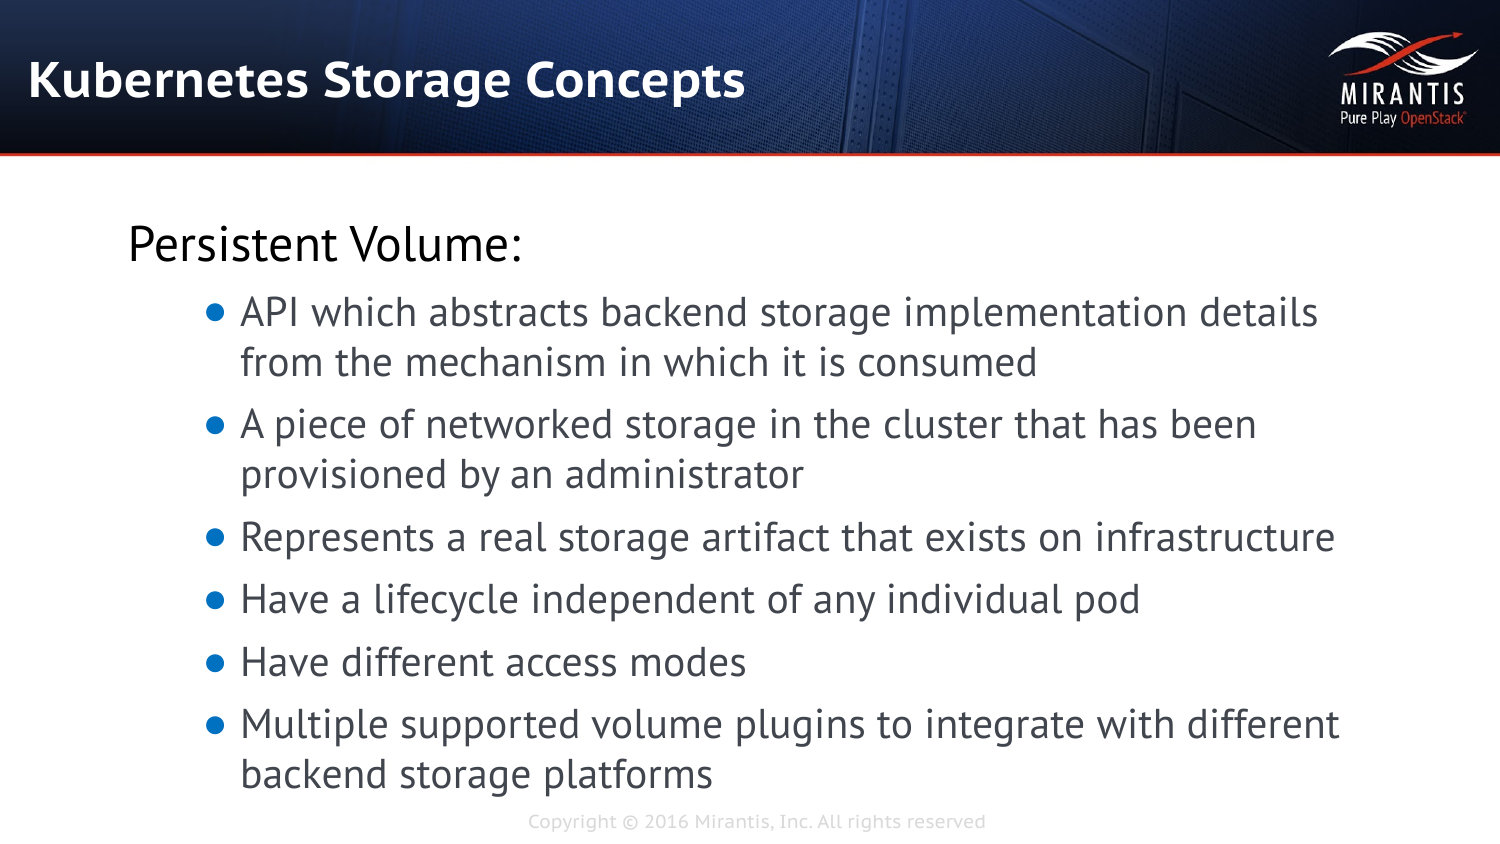

# Kubernetes Storage Concepts
Persistent Volume:
API which abstracts backend storage implementation details from the mechanism in which it is consumed
A piece of networked storage in the cluster that has been provisioned by an administrator
Represents a real storage artifact that exists on infrastructure
Have a lifecycle independent of any individual pod
Have different access modes
Multiple supported volume plugins to integrate with different backend storage platforms